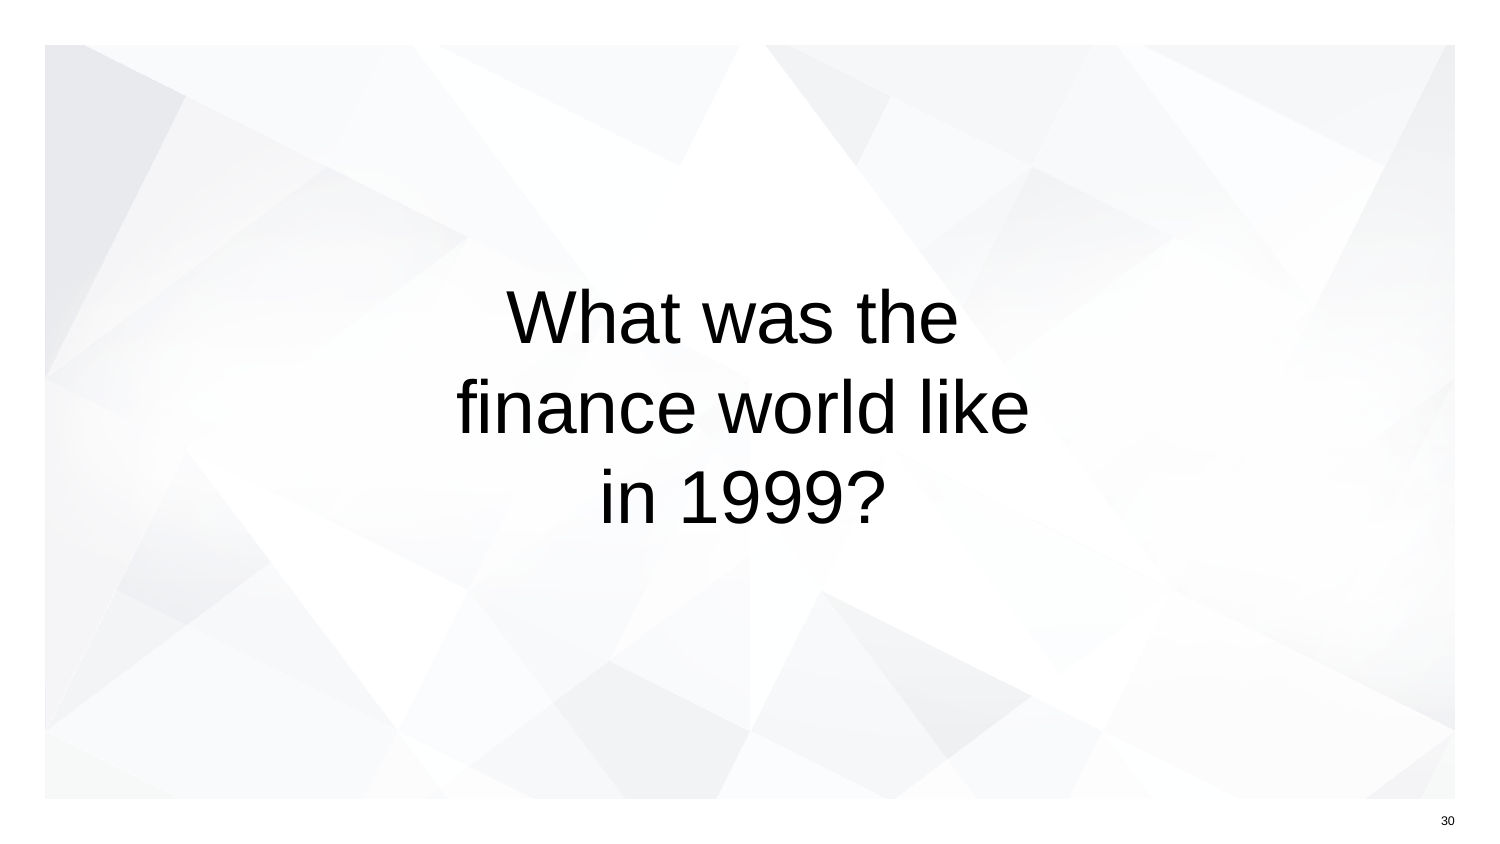

# What was the
finance world like
in 1999?
30